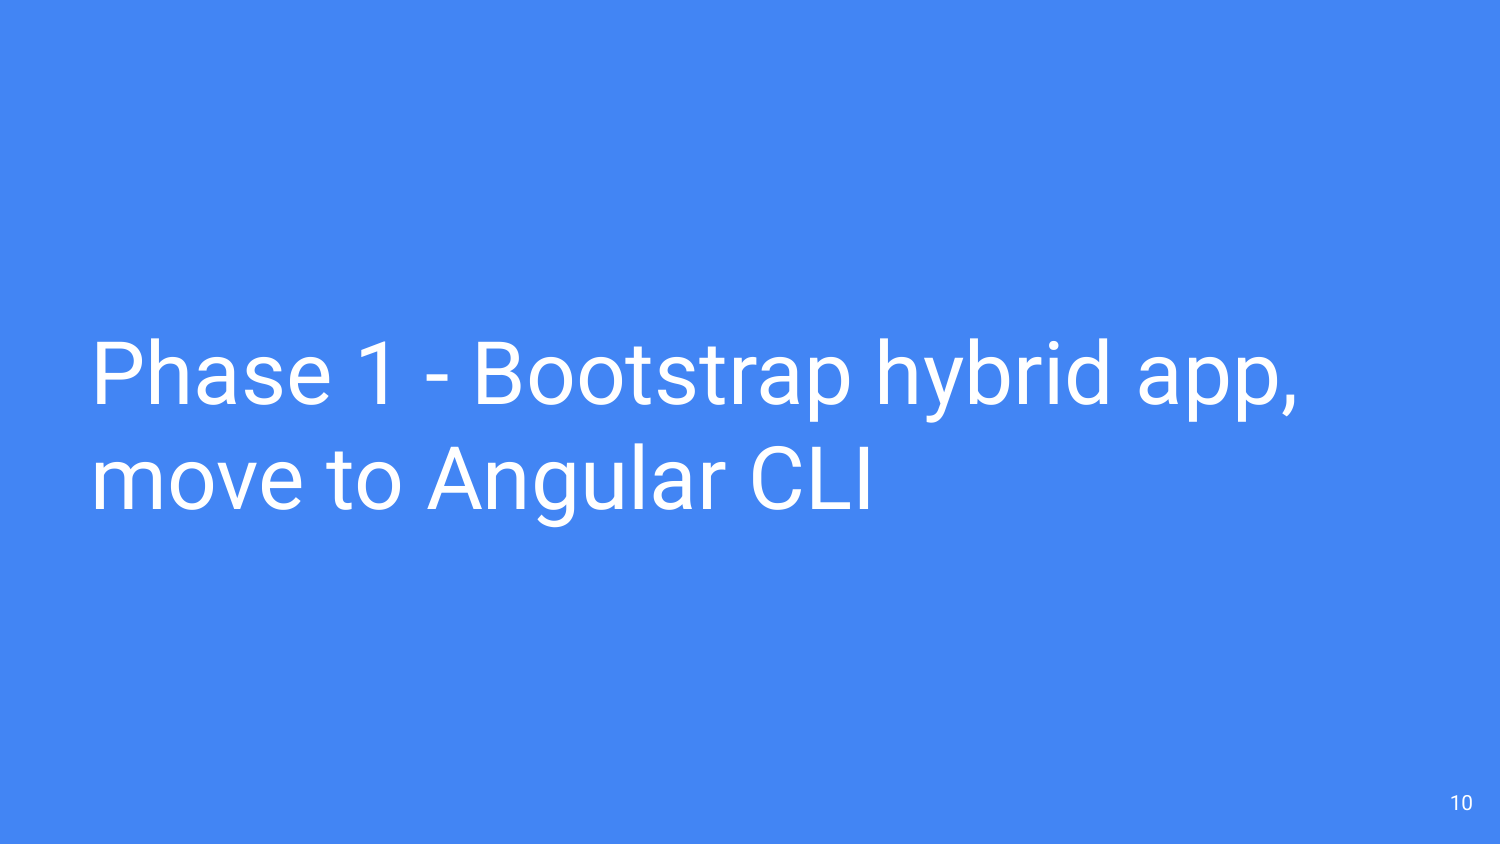

# Phase 1 - Bootstrap hybrid app, move to Angular CLI
10